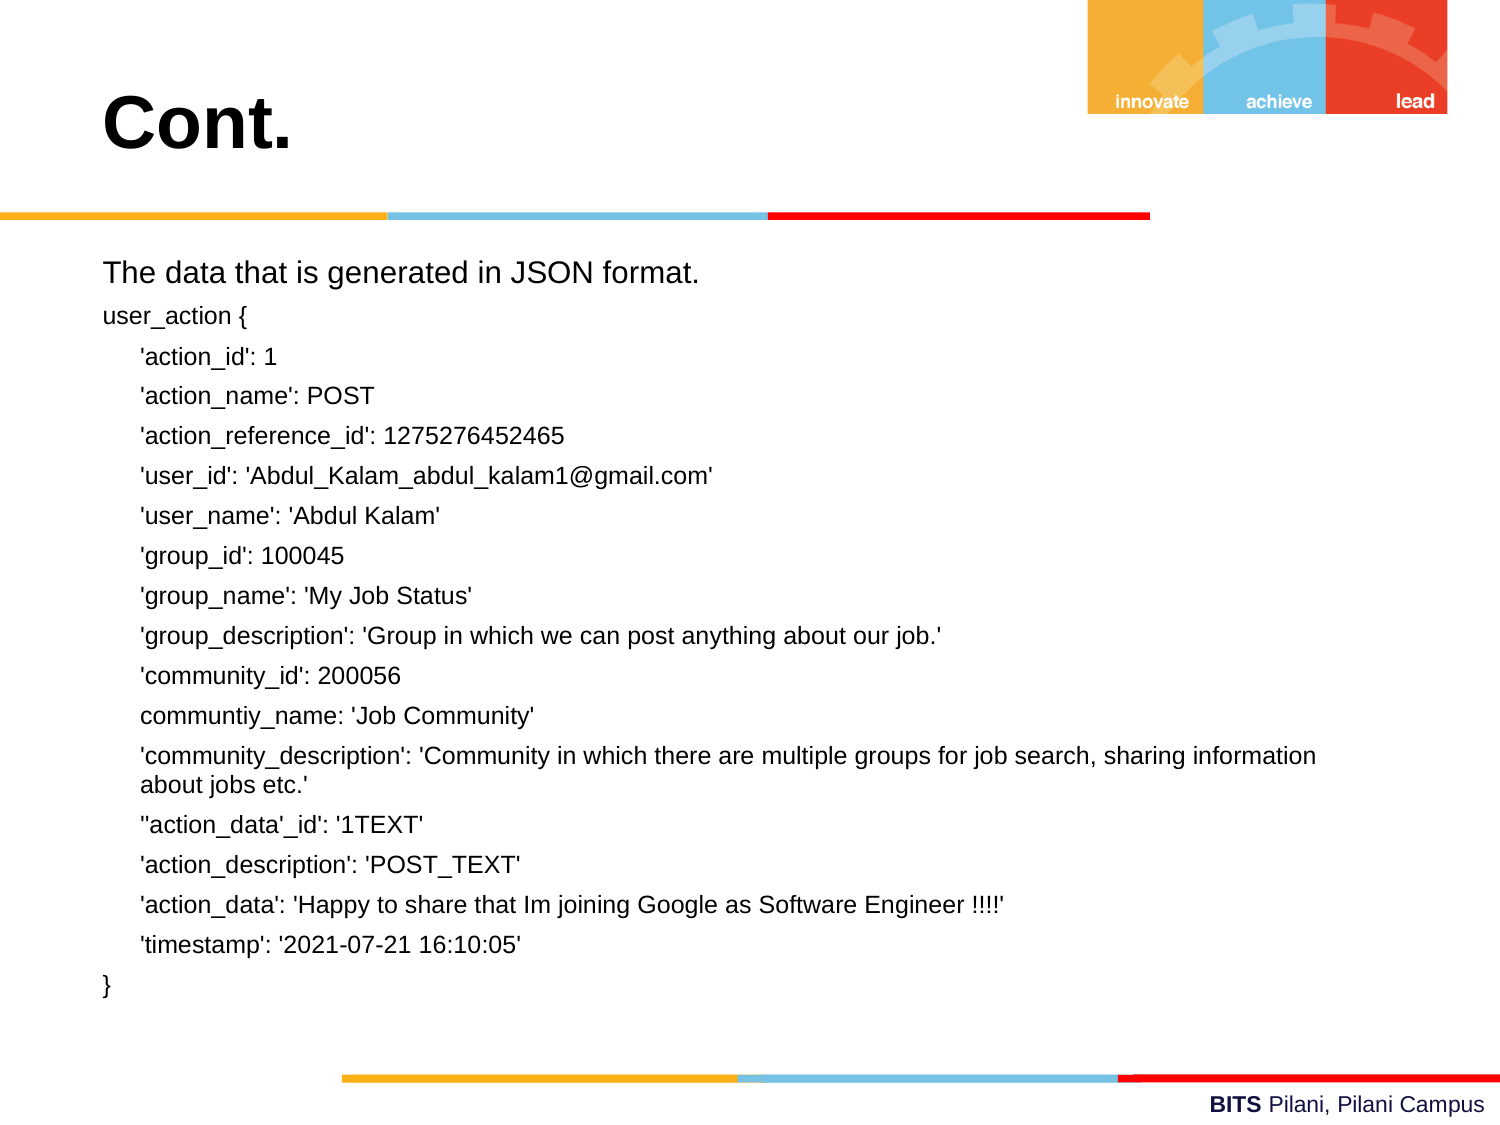

Cont.
The data that is generated in JSON format.
user_action {
	'action_id': 1
	'action_name': POST
	'action_reference_id': 1275276452465
	'user_id': 'Abdul_Kalam_abdul_kalam1@gmail.com'
	'user_name': 'Abdul Kalam'
	'group_id': 100045
	'group_name': 'My Job Status'
	'group_description': 'Group in which we can post anything about our job.'
	'community_id': 200056
	communtiy_name: 'Job Community'
	'community_description': 'Community in which there are multiple groups for job search, sharing information about jobs etc.'
	''action_data'_id': '1TEXT'
	'action_description': 'POST_TEXT'
	'action_data': 'Happy to share that Im joining Google as Software Engineer !!!!'
	'timestamp': '2021-07-21 16:10:05'
}